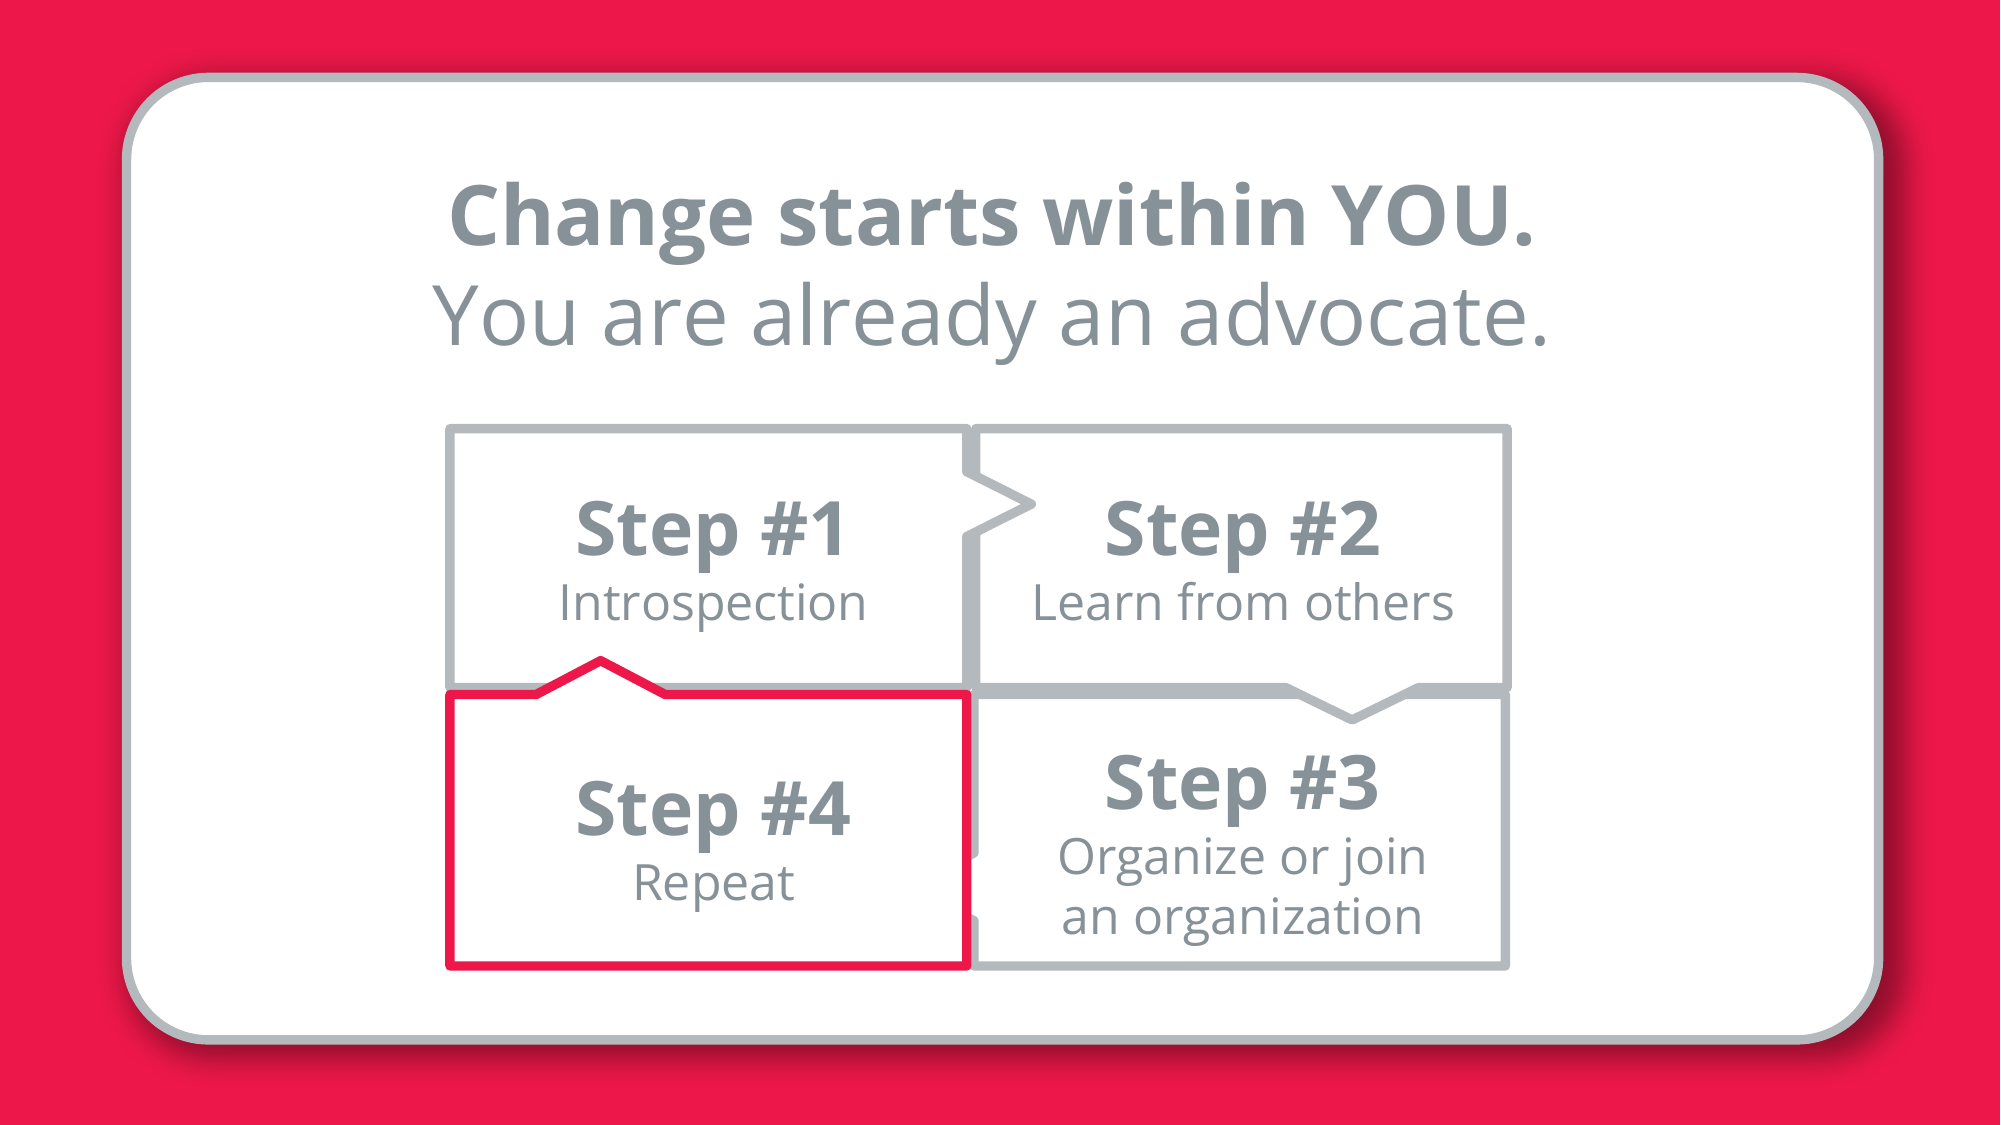

Change starts within YOU.
You are already an advocate.

Step #1
Introspection
Step #2
Learn from others

Step #3
Organize or join an organization
Step #4
Repeat